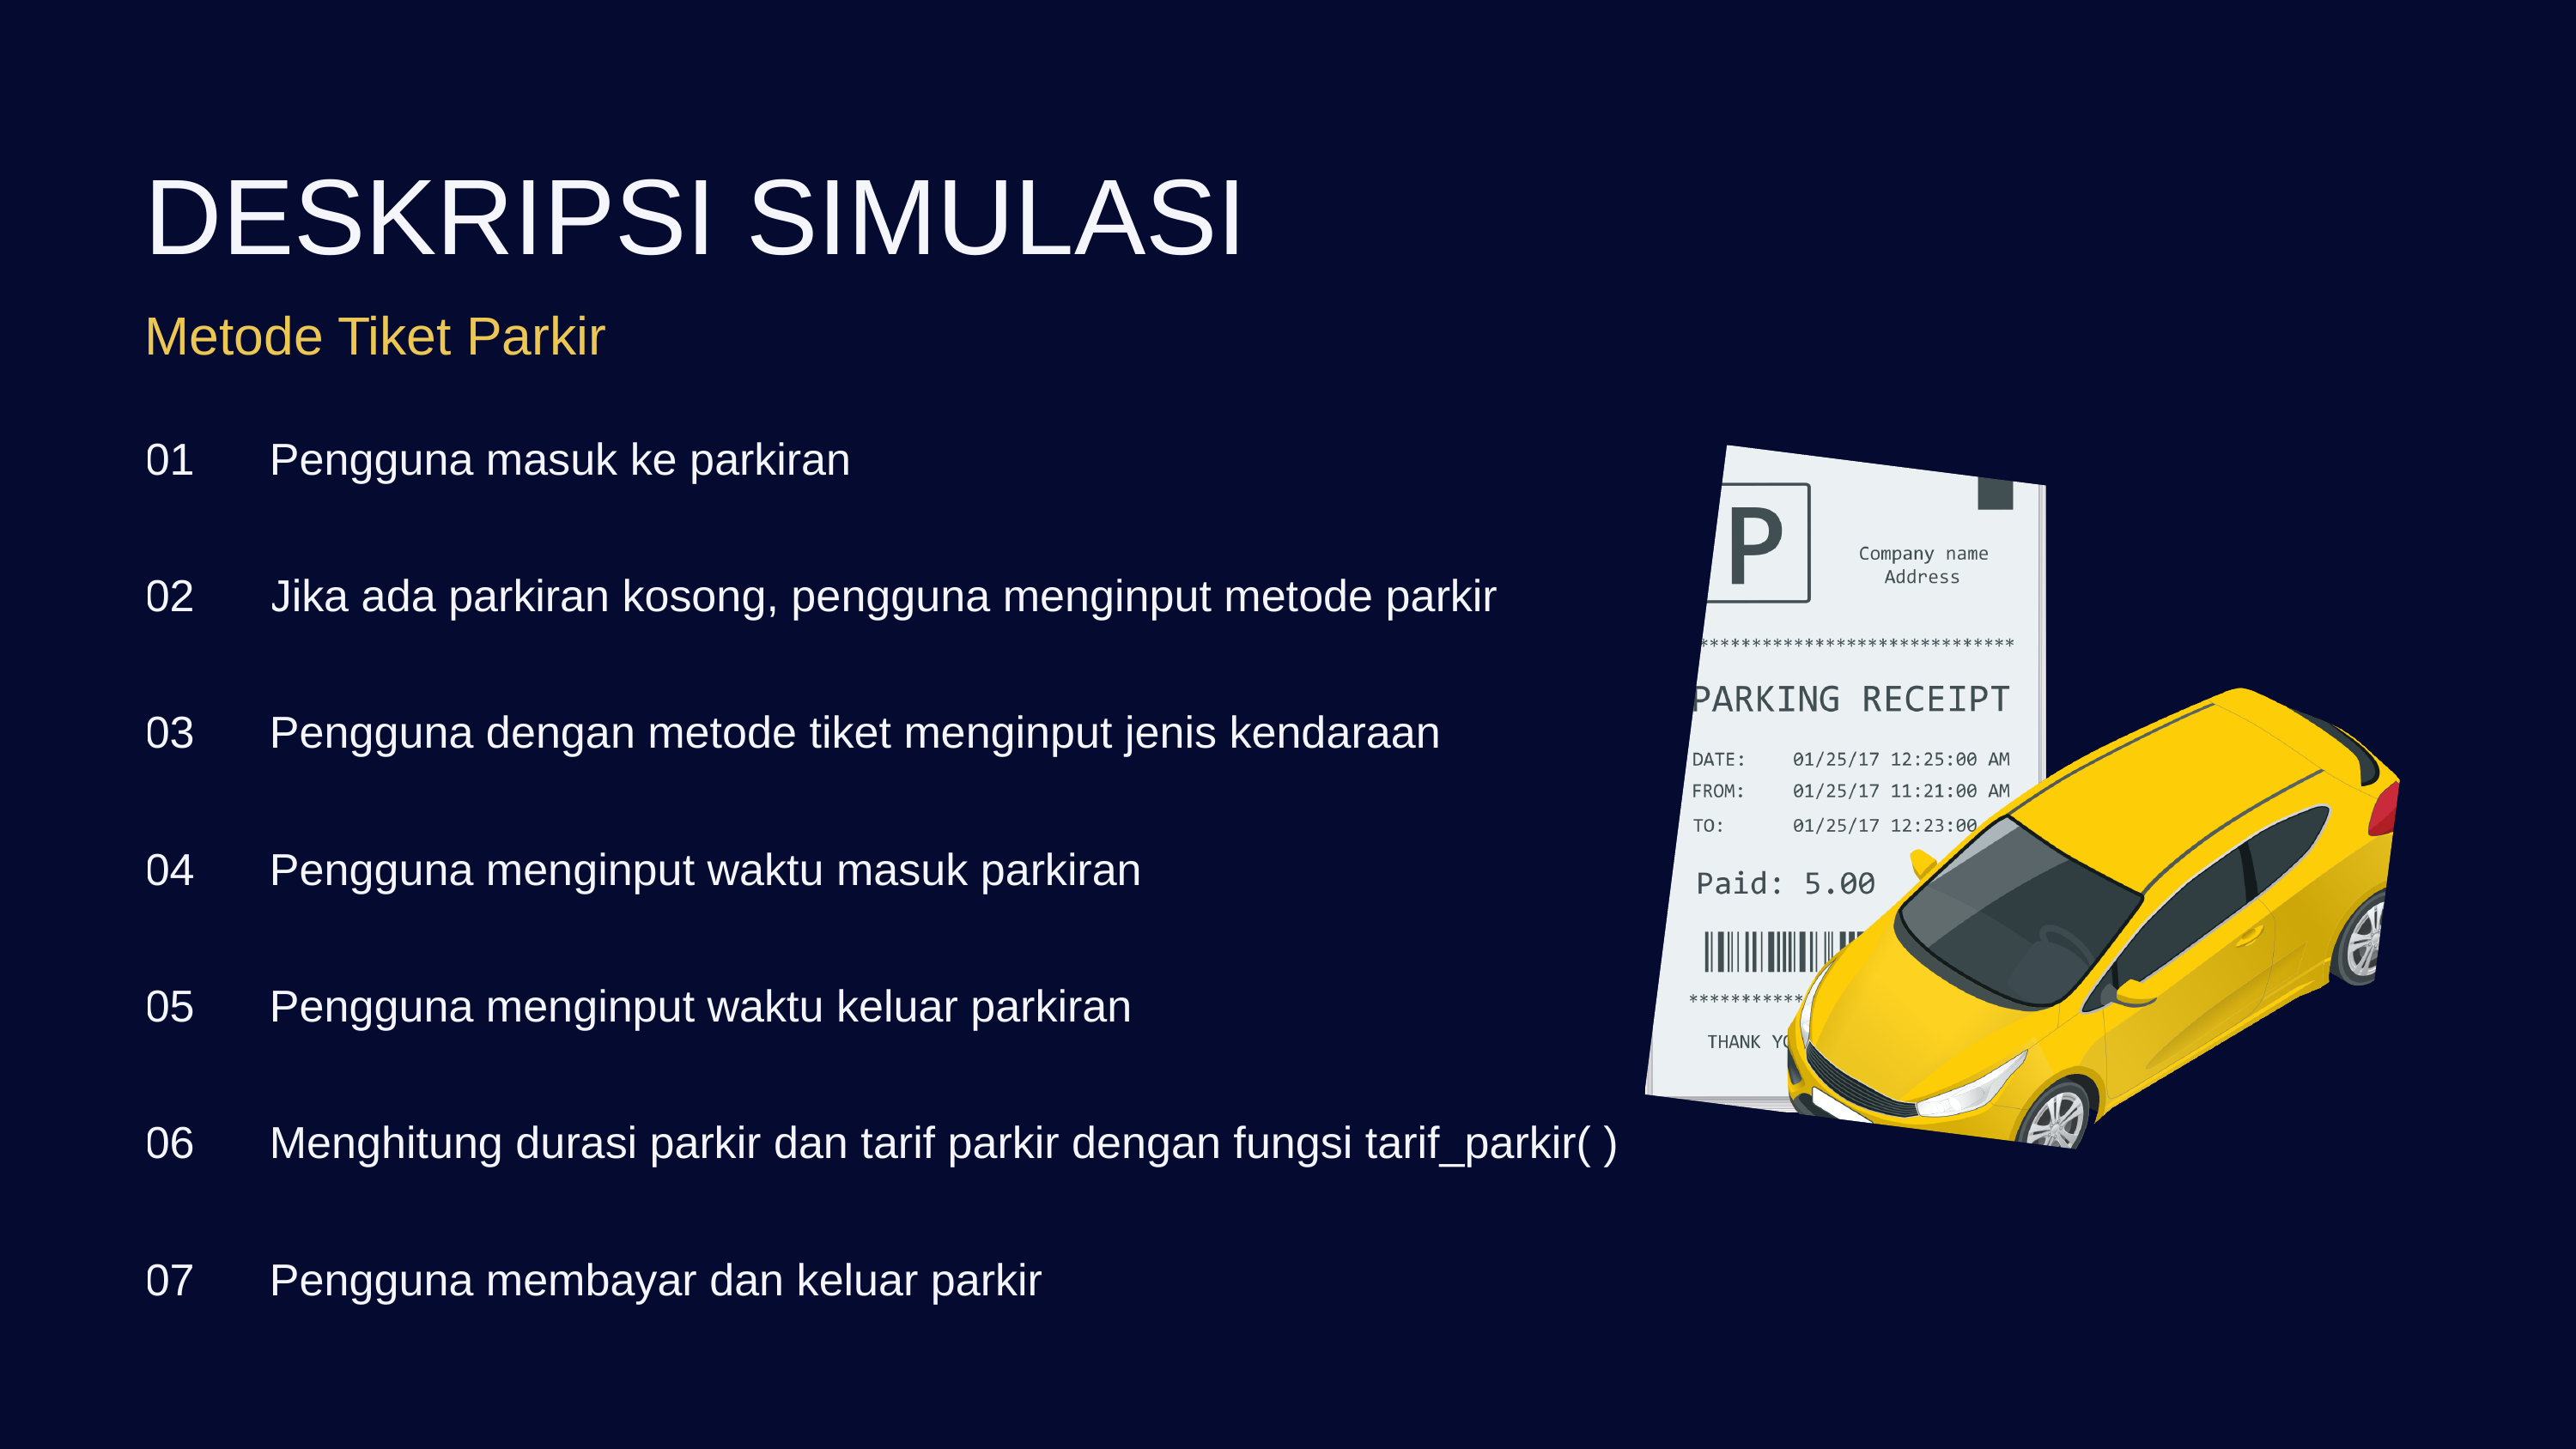

DESKRIPSI SIMULASI
Metode Tiket Parkir
| 01 | Pengguna masuk ke parkiran |
| --- | --- |
| 02 | Jika ada parkiran kosong, pengguna menginput metode parkir |
| 03 | Pengguna dengan metode tiket menginput jenis kendaraan |
| 04 | Pengguna menginput waktu masuk parkiran |
| 05 | Pengguna menginput waktu keluar parkiran |
| 06 | Menghitung durasi parkir dan tarif parkir dengan fungsi tarif\_parkir( ) |
| 07 | Pengguna membayar dan keluar parkir |